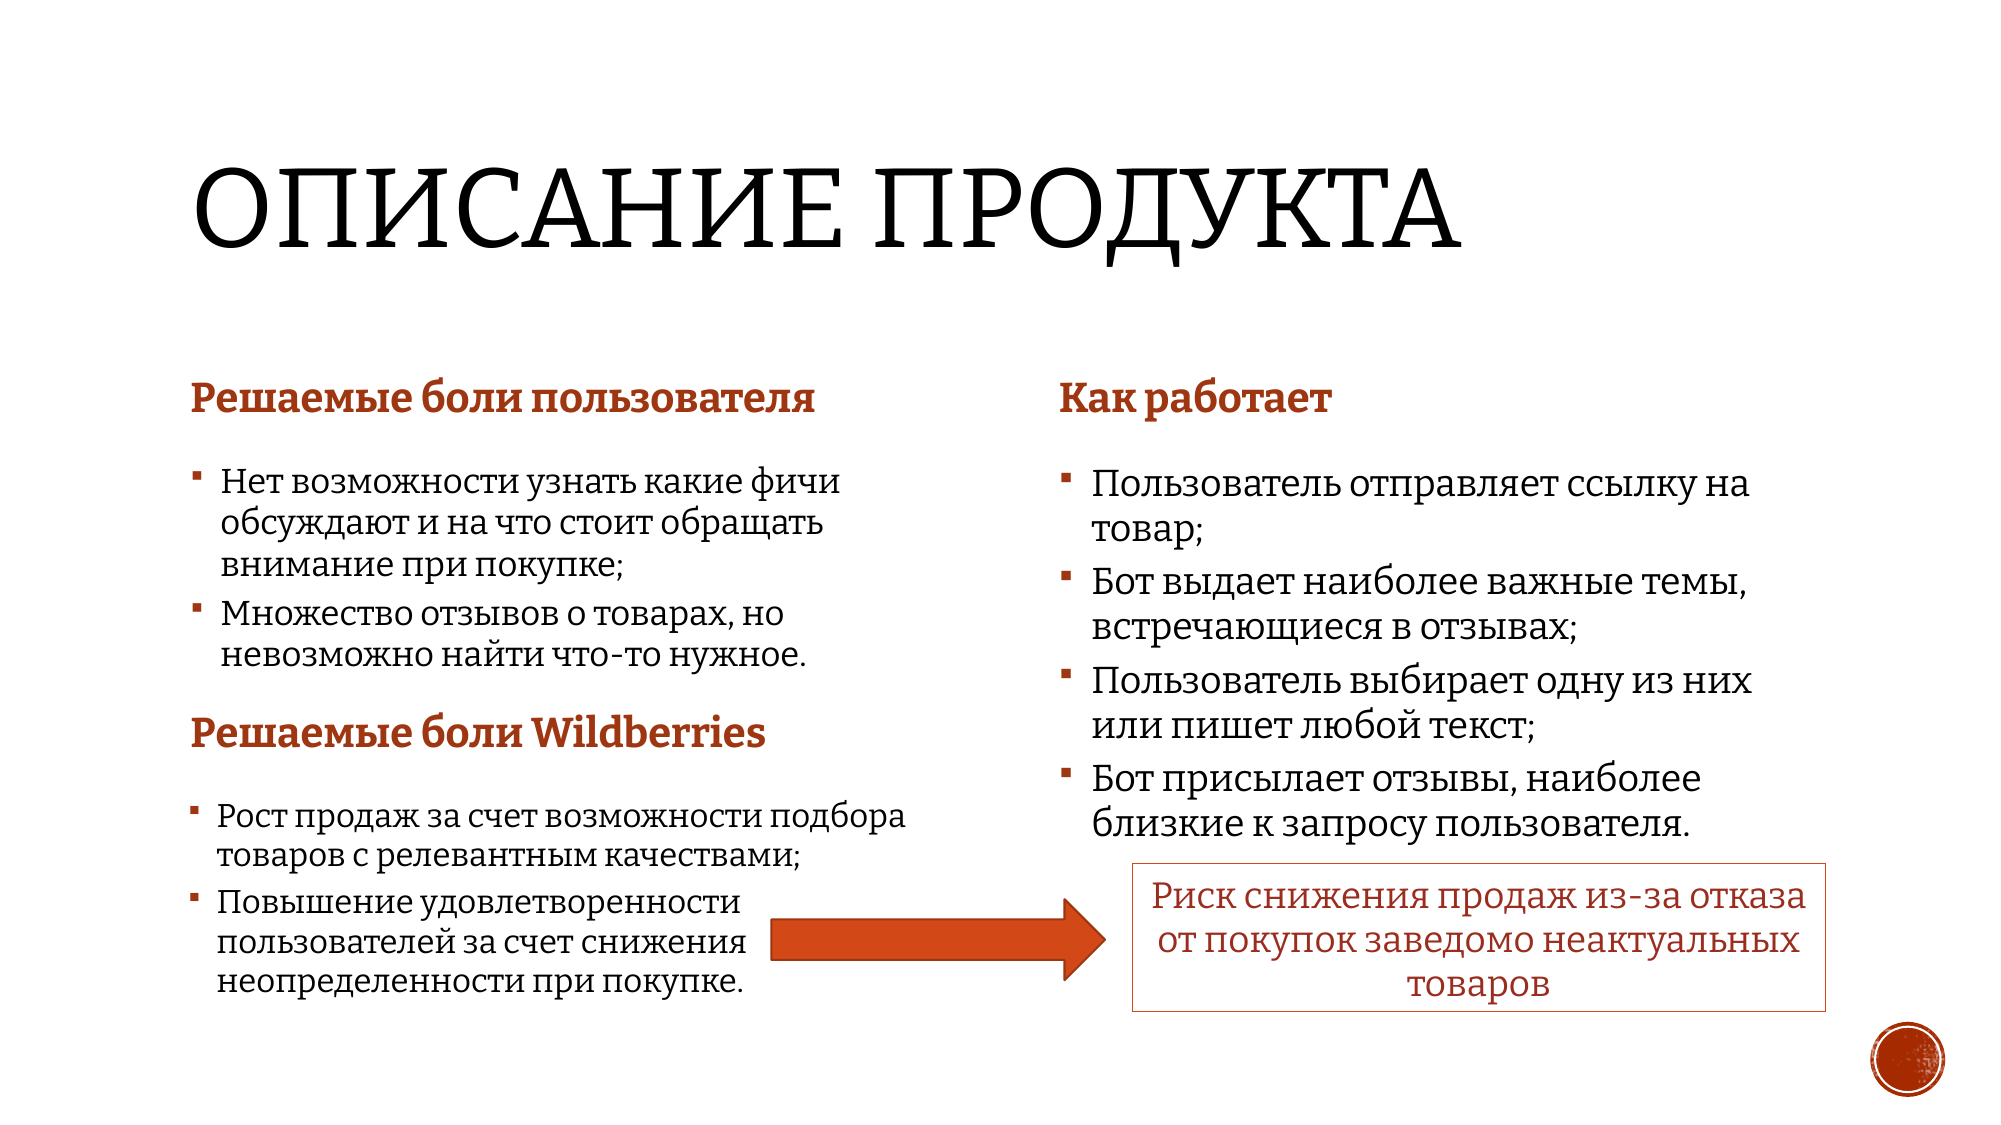

# описание продукта
Решаемые боли пользователя
Как работает
Нет возможности узнать какие фичи обсуждают и на что стоит обращать внимание при покупке;
Множество отзывов о товарах, но невозможно найти что-то нужное.
Пользователь отправляет ссылку на товар;
Бот выдает наиболее важные темы, встречающиеся в отзывах;
Пользователь выбирает одну из них или пишет любой текст;
Бот присылает отзывы, наиболее близкие к запросу пользователя.

Решаемые боли Wildberries
Рост продаж за счет возможности подбора товаров с релевантным качествами;
Повышение удовлетворенности пользователей за счет снижения неопределенности при покупке.
Риск снижения продаж из-за отказа от покупок заведомо неактуальных товаров